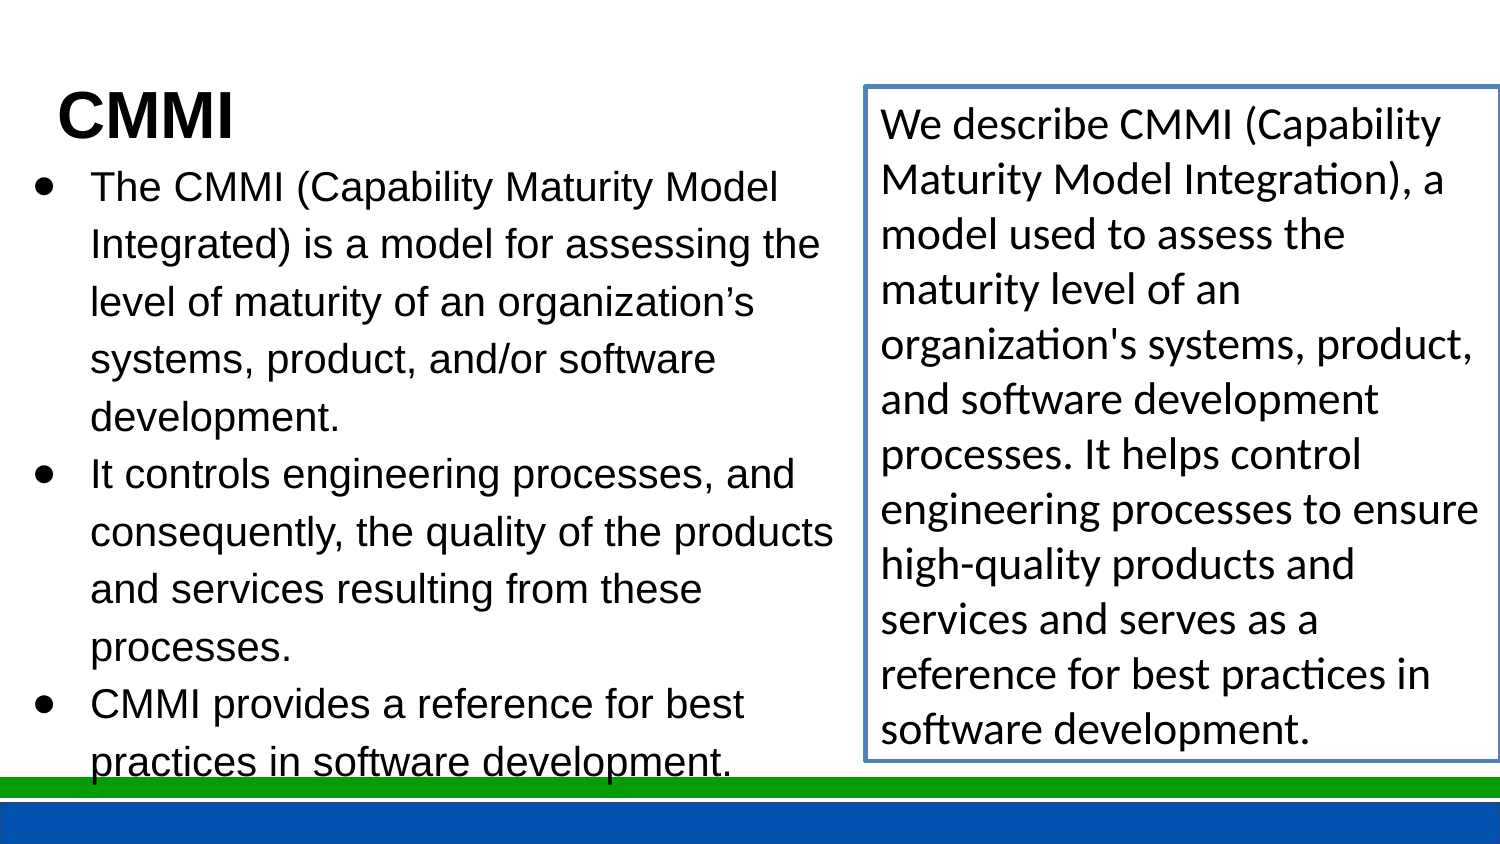

CMMI
We describe CMMI (Capability Maturity Model Integration), a model used to assess the maturity level of an organization's systems, product, and software development processes. It helps control engineering processes to ensure high-quality products and services and serves as a reference for best practices in software development.
The CMMI (Capability Maturity Model Integrated) is a model for assessing the level of maturity of an organization’s systems, product, and/or software development.
It controls engineering processes, and consequently, the quality of the products and services resulting from these processes.
CMMI provides a reference for best practices in software development.